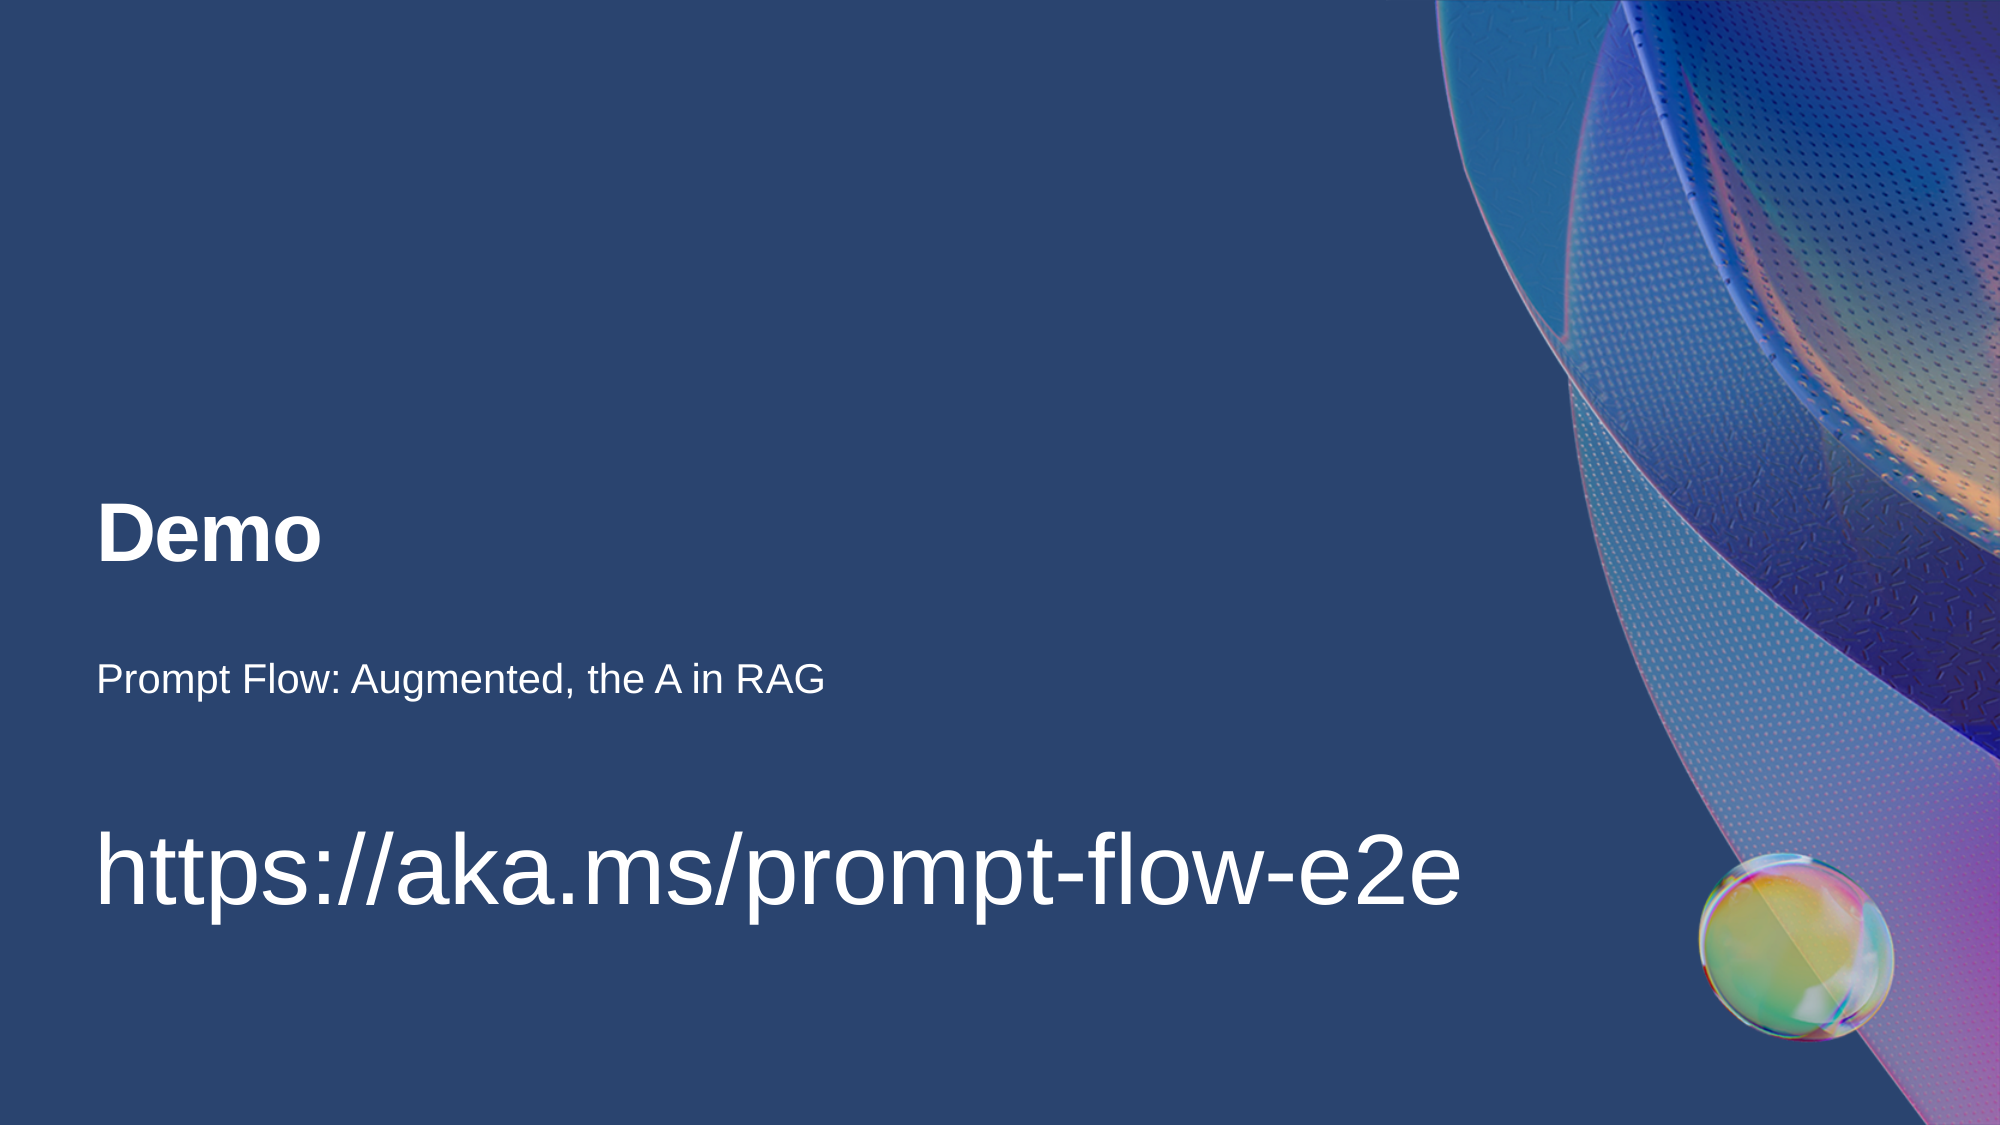

# Demo
Prompt Flow: Augmented, the A in RAG
https://aka.ms/prompt-flow-e2e